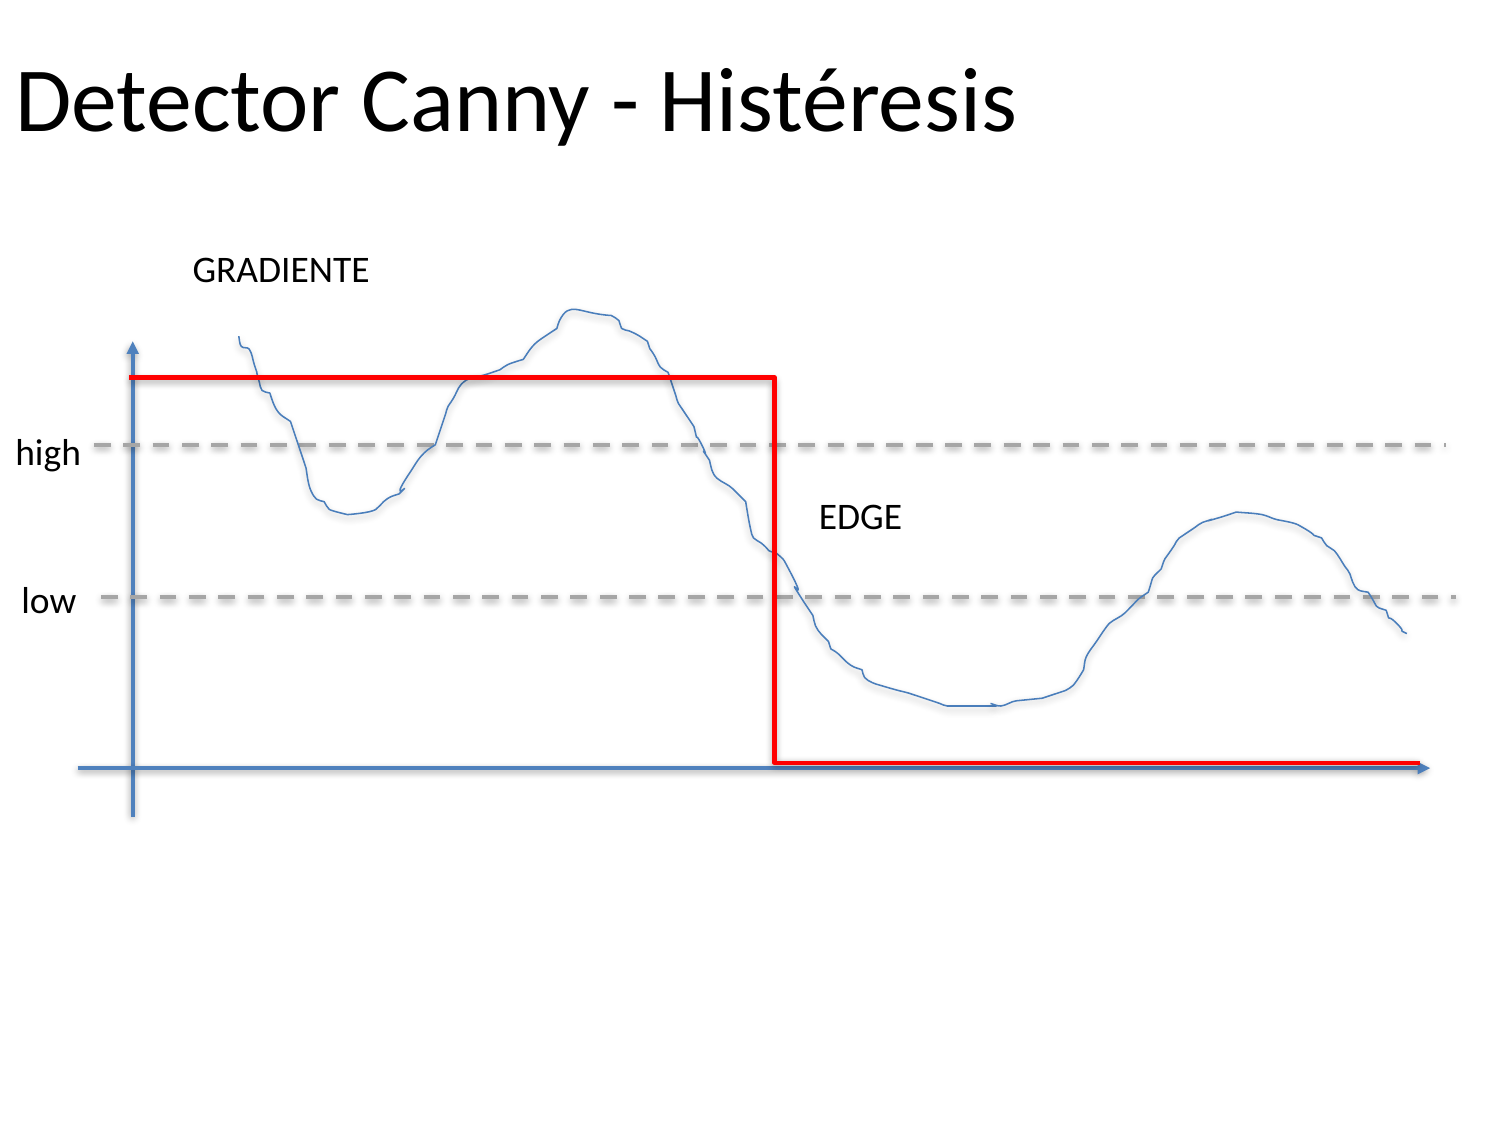

Detector Canny - Histéresis
#
GRADIENTE

high
EDGE

low